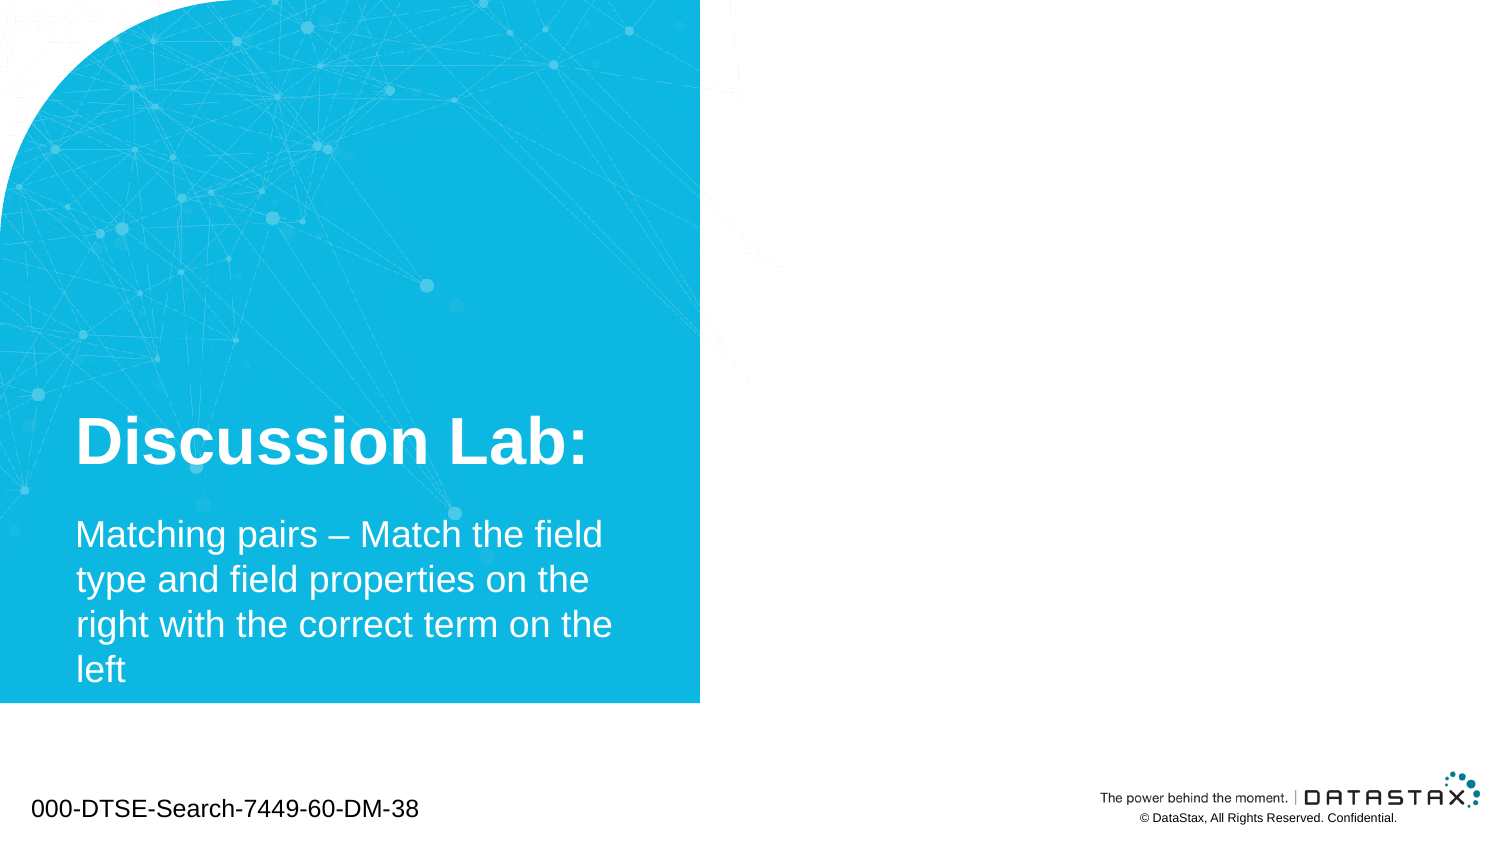

# Discussion Lab:
Matching pairs – Match the field type and field properties on the right with the correct term on the left

000-DTSE-Search-7449-60-DM-38
© DataStax, All Rights Reserved. Confidential.